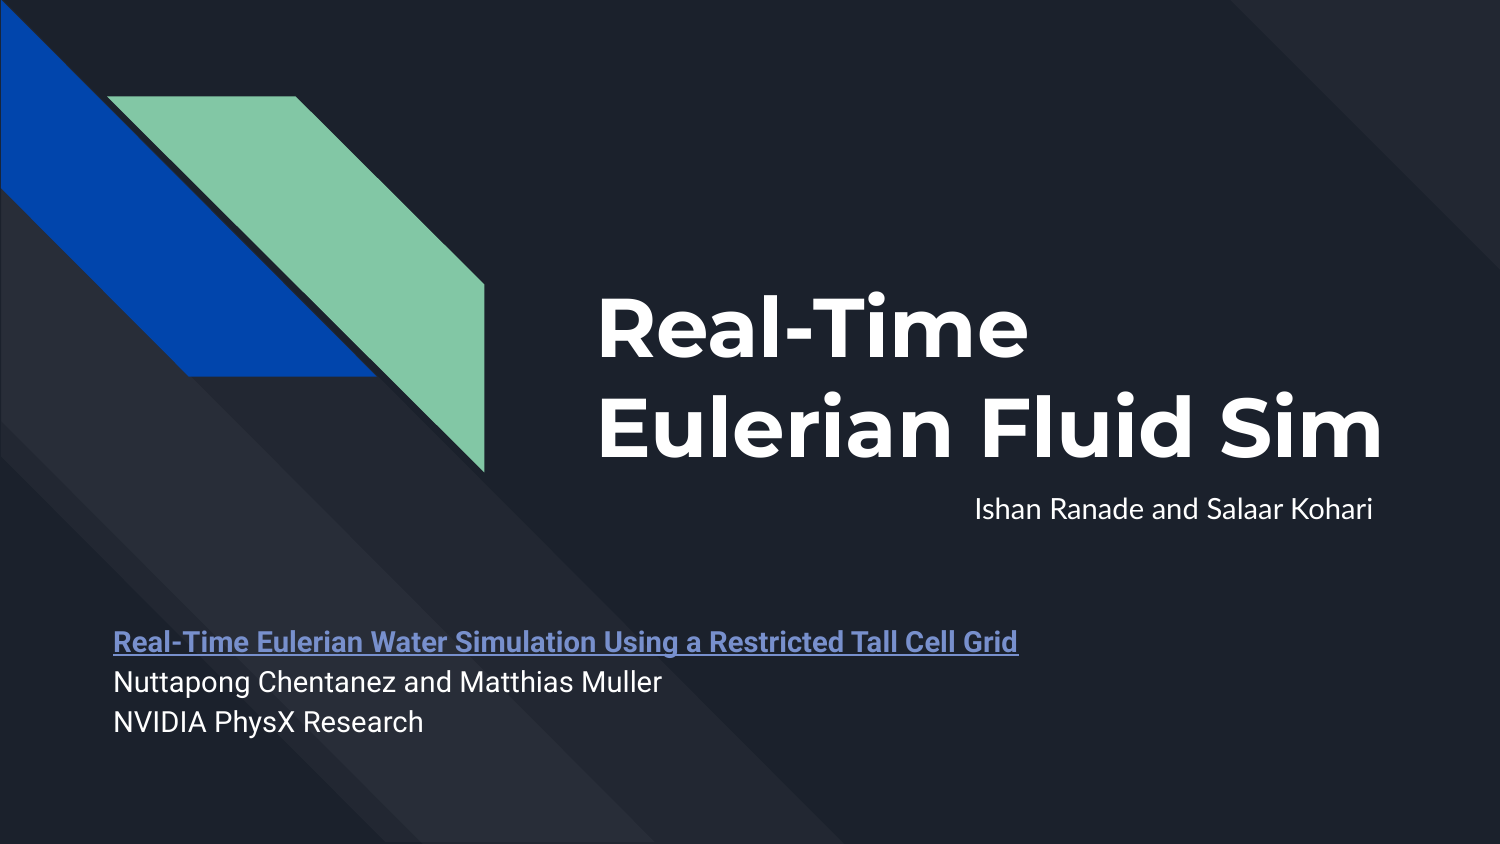

# Real-Time Eulerian Fluid Sim
Ishan Ranade and Salaar Kohari
Real-Time Eulerian Water Simulation Using a Restricted Tall Cell Grid
Nuttapong Chentanez and Matthias Muller
NVIDIA PhysX Research